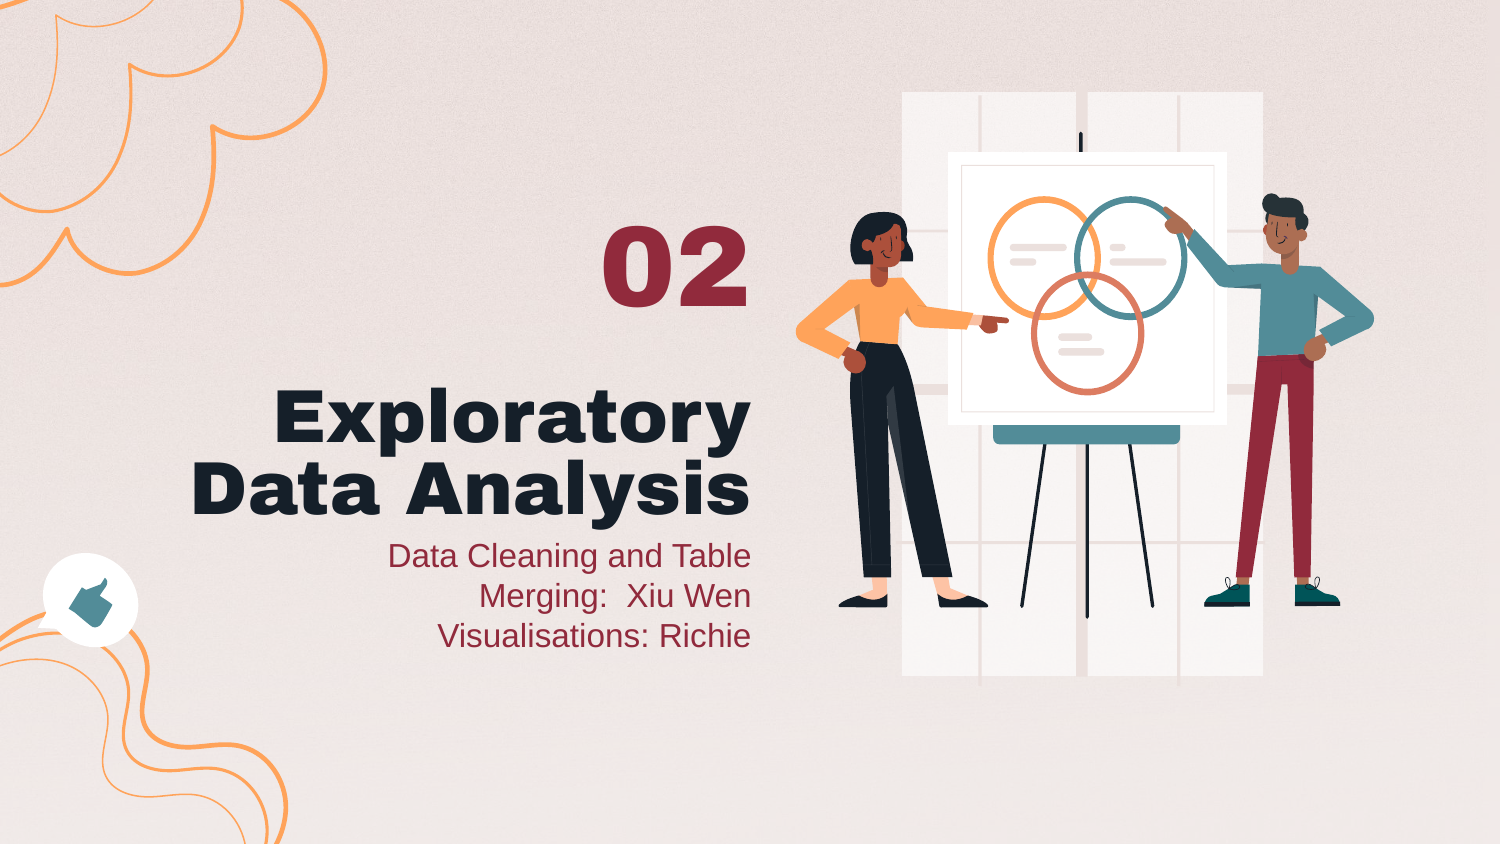

02
# Exploratory Data Analysis
Data Cleaning and Table Merging:  Xiu Wen
Visualisations: Richie